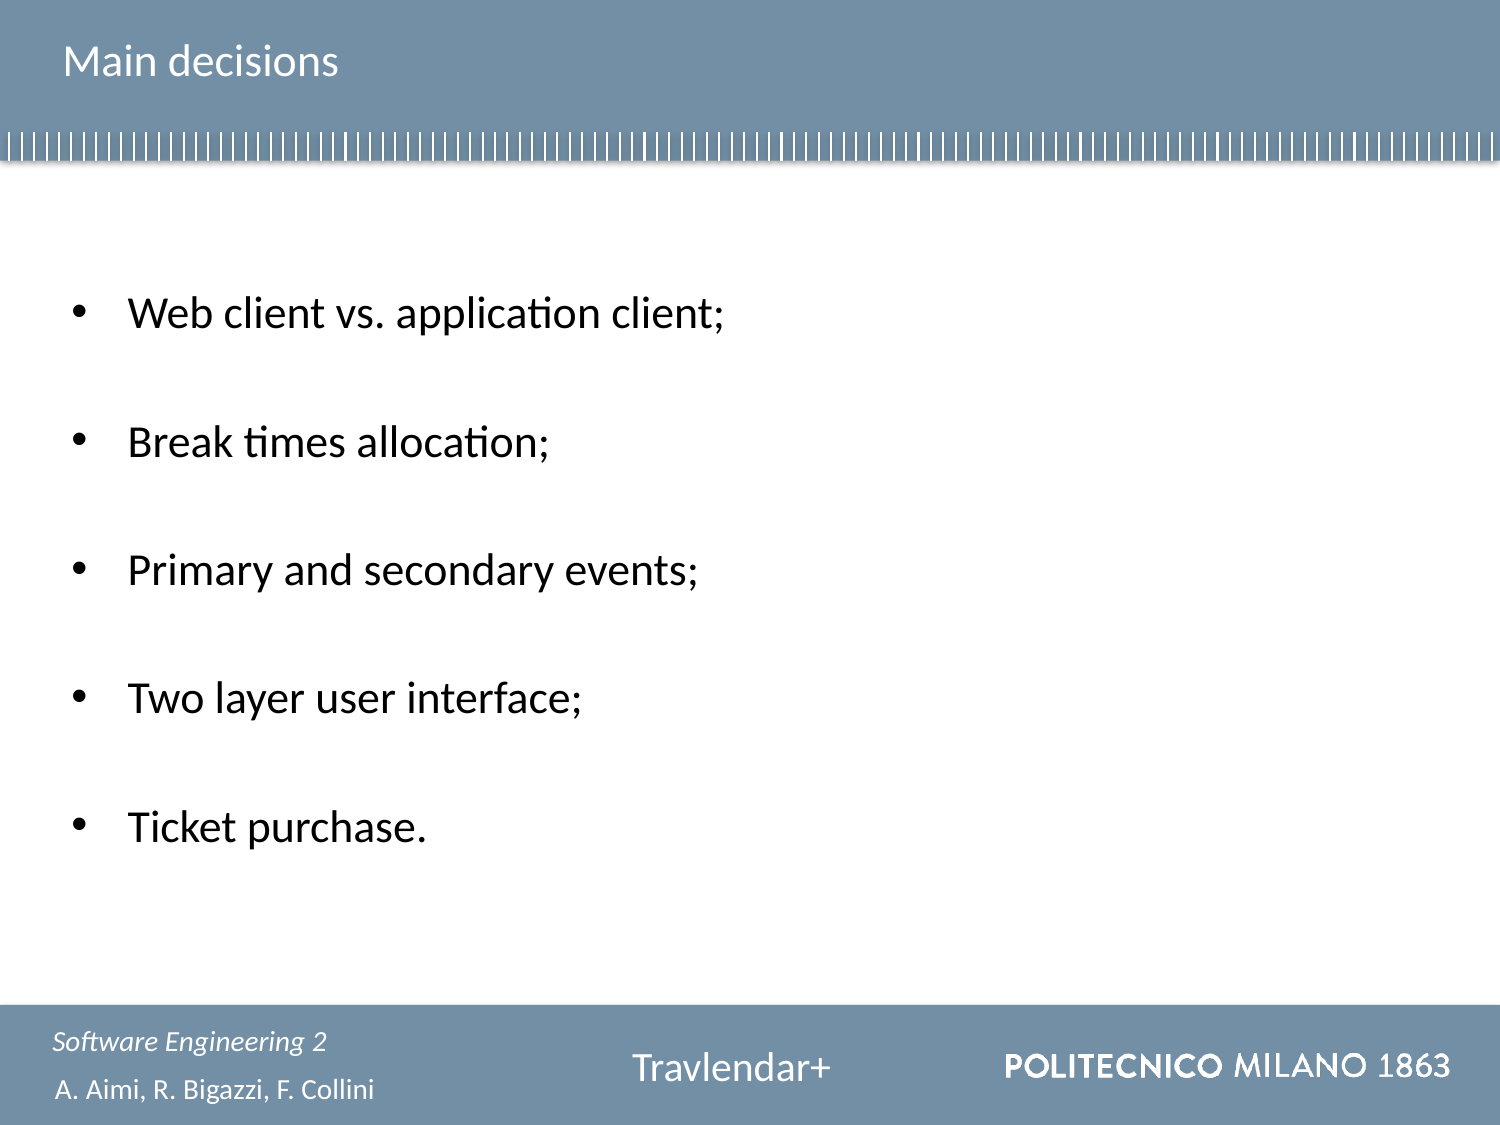

# Main decisions

Web client vs. application client;

Break times allocation;

Primary and secondary events;

Two layer user interface;

Ticket purchase.